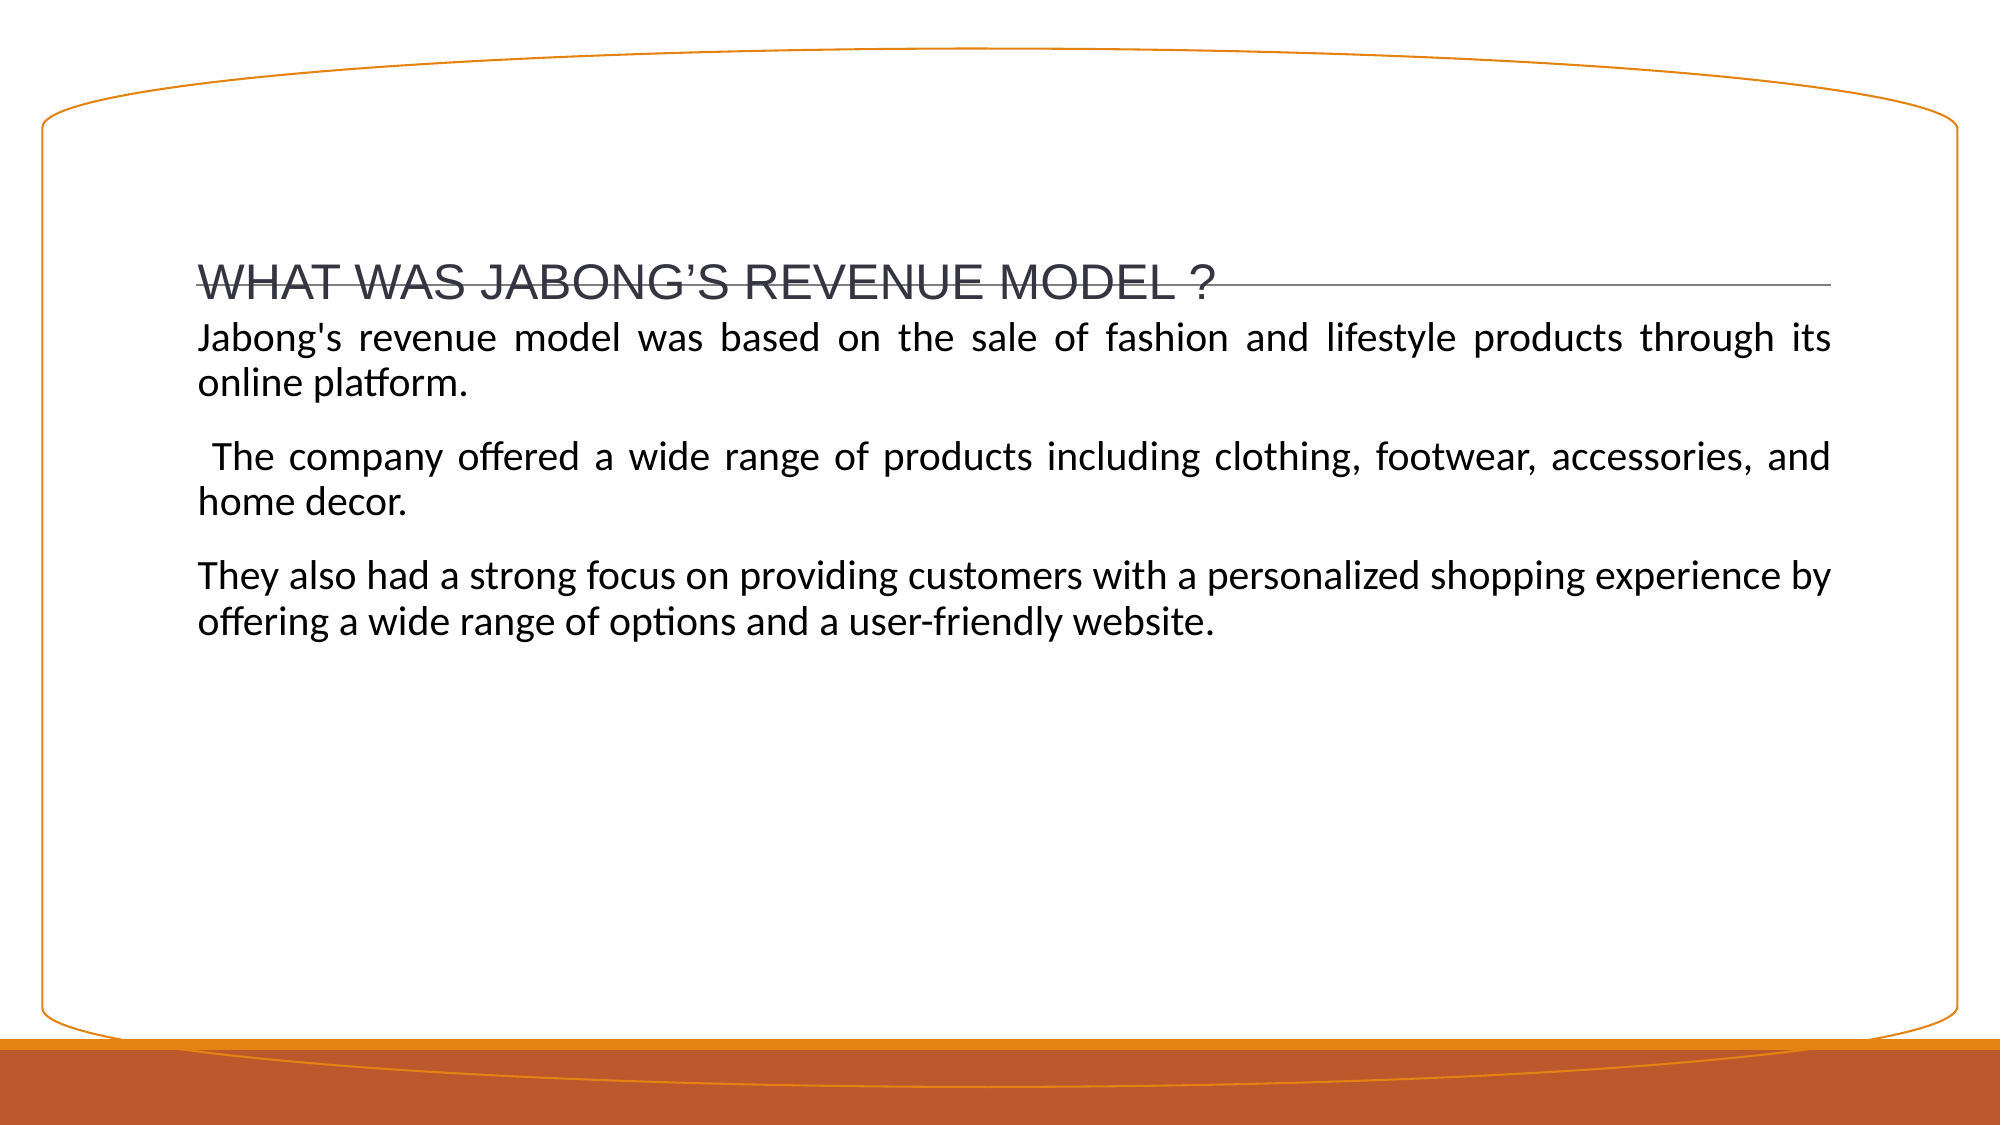

# WHAT WAS JABONG’S REVENUE MODEL ?
Jabong's revenue model was based on the sale of fashion and lifestyle products through its online platform.
 The company offered a wide range of products including clothing, footwear, accessories, and home decor.
They also had a strong focus on providing customers with a personalized shopping experience by offering a wide range of options and a user-friendly website.